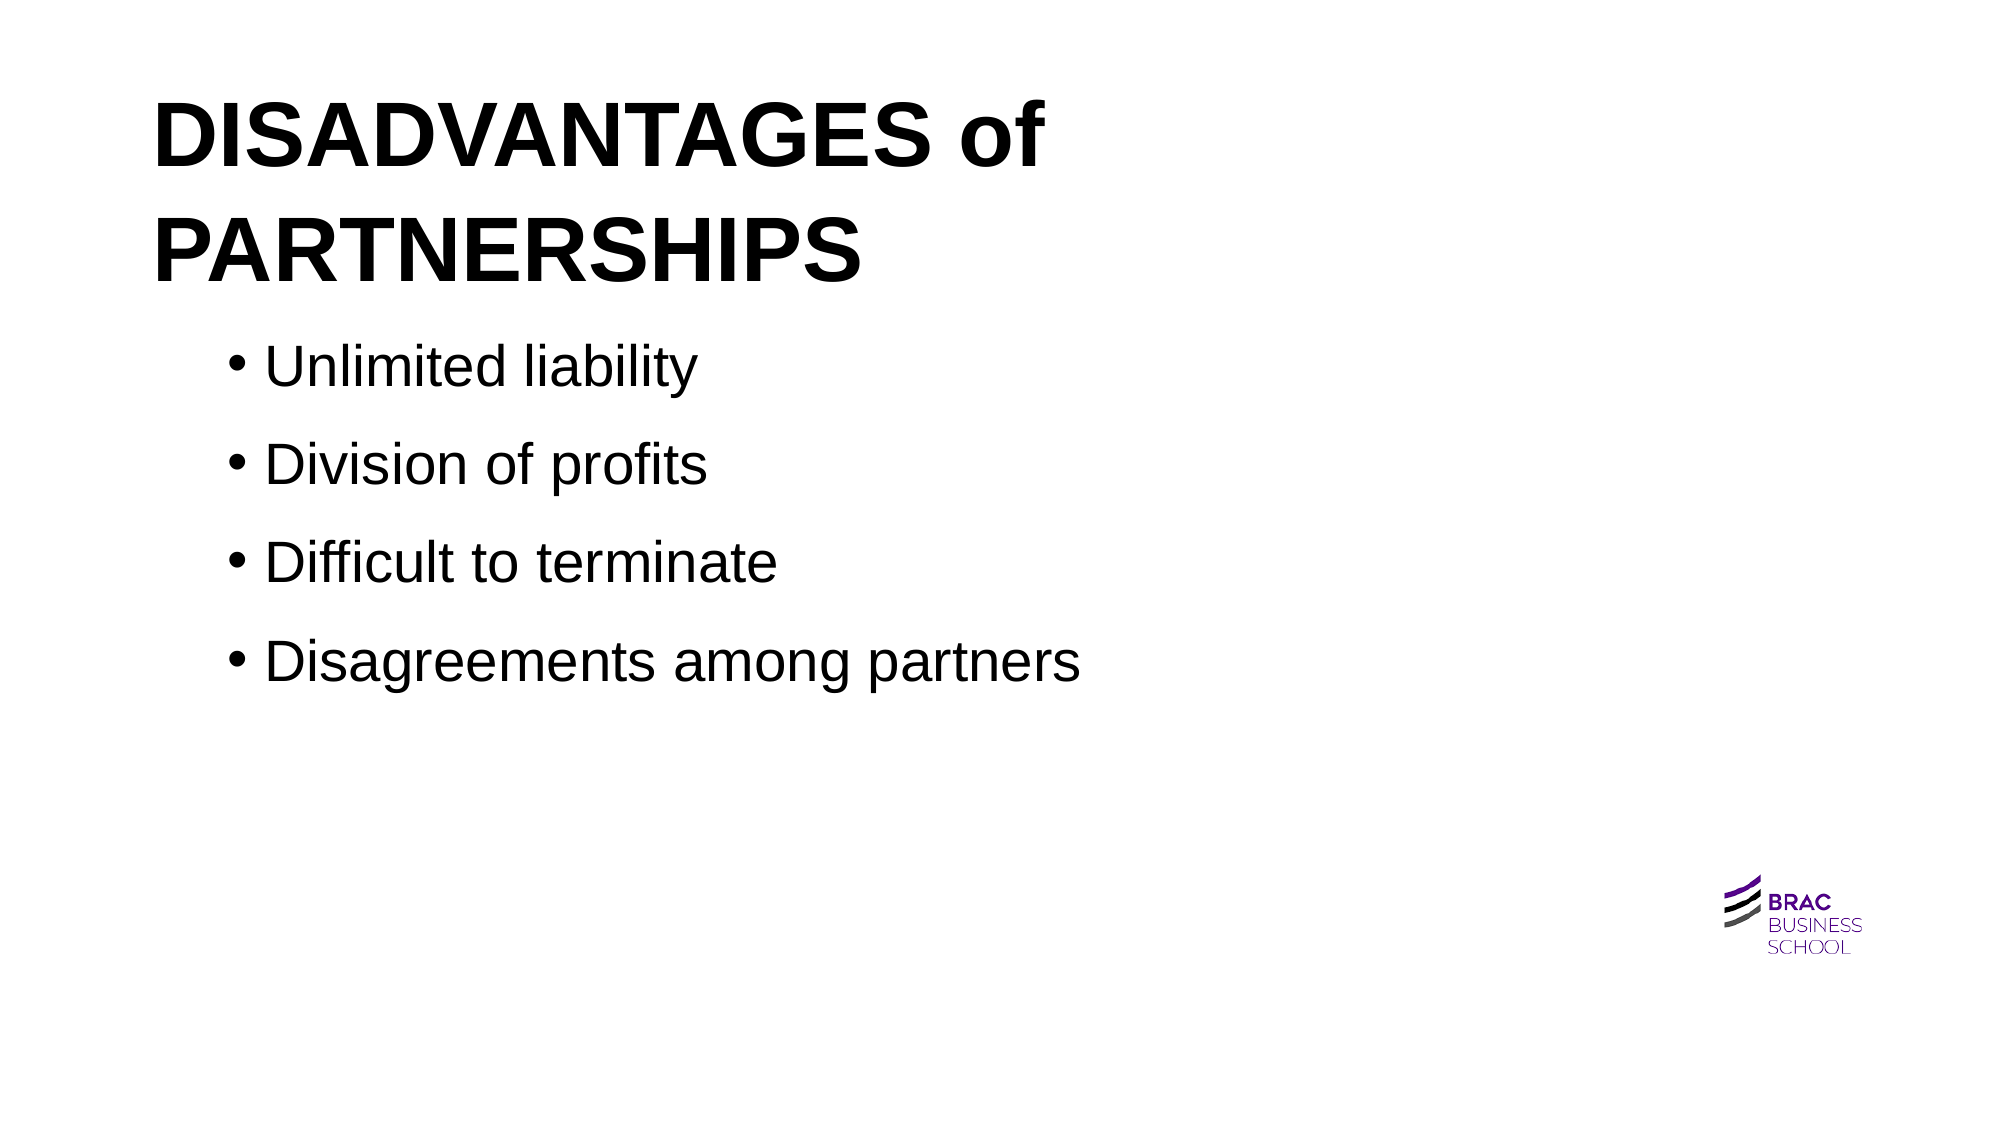

# DISADVANTAGES of PARTNERSHIPS
Unlimited liability
Division of profits
Difficult to terminate
Disagreements among partners